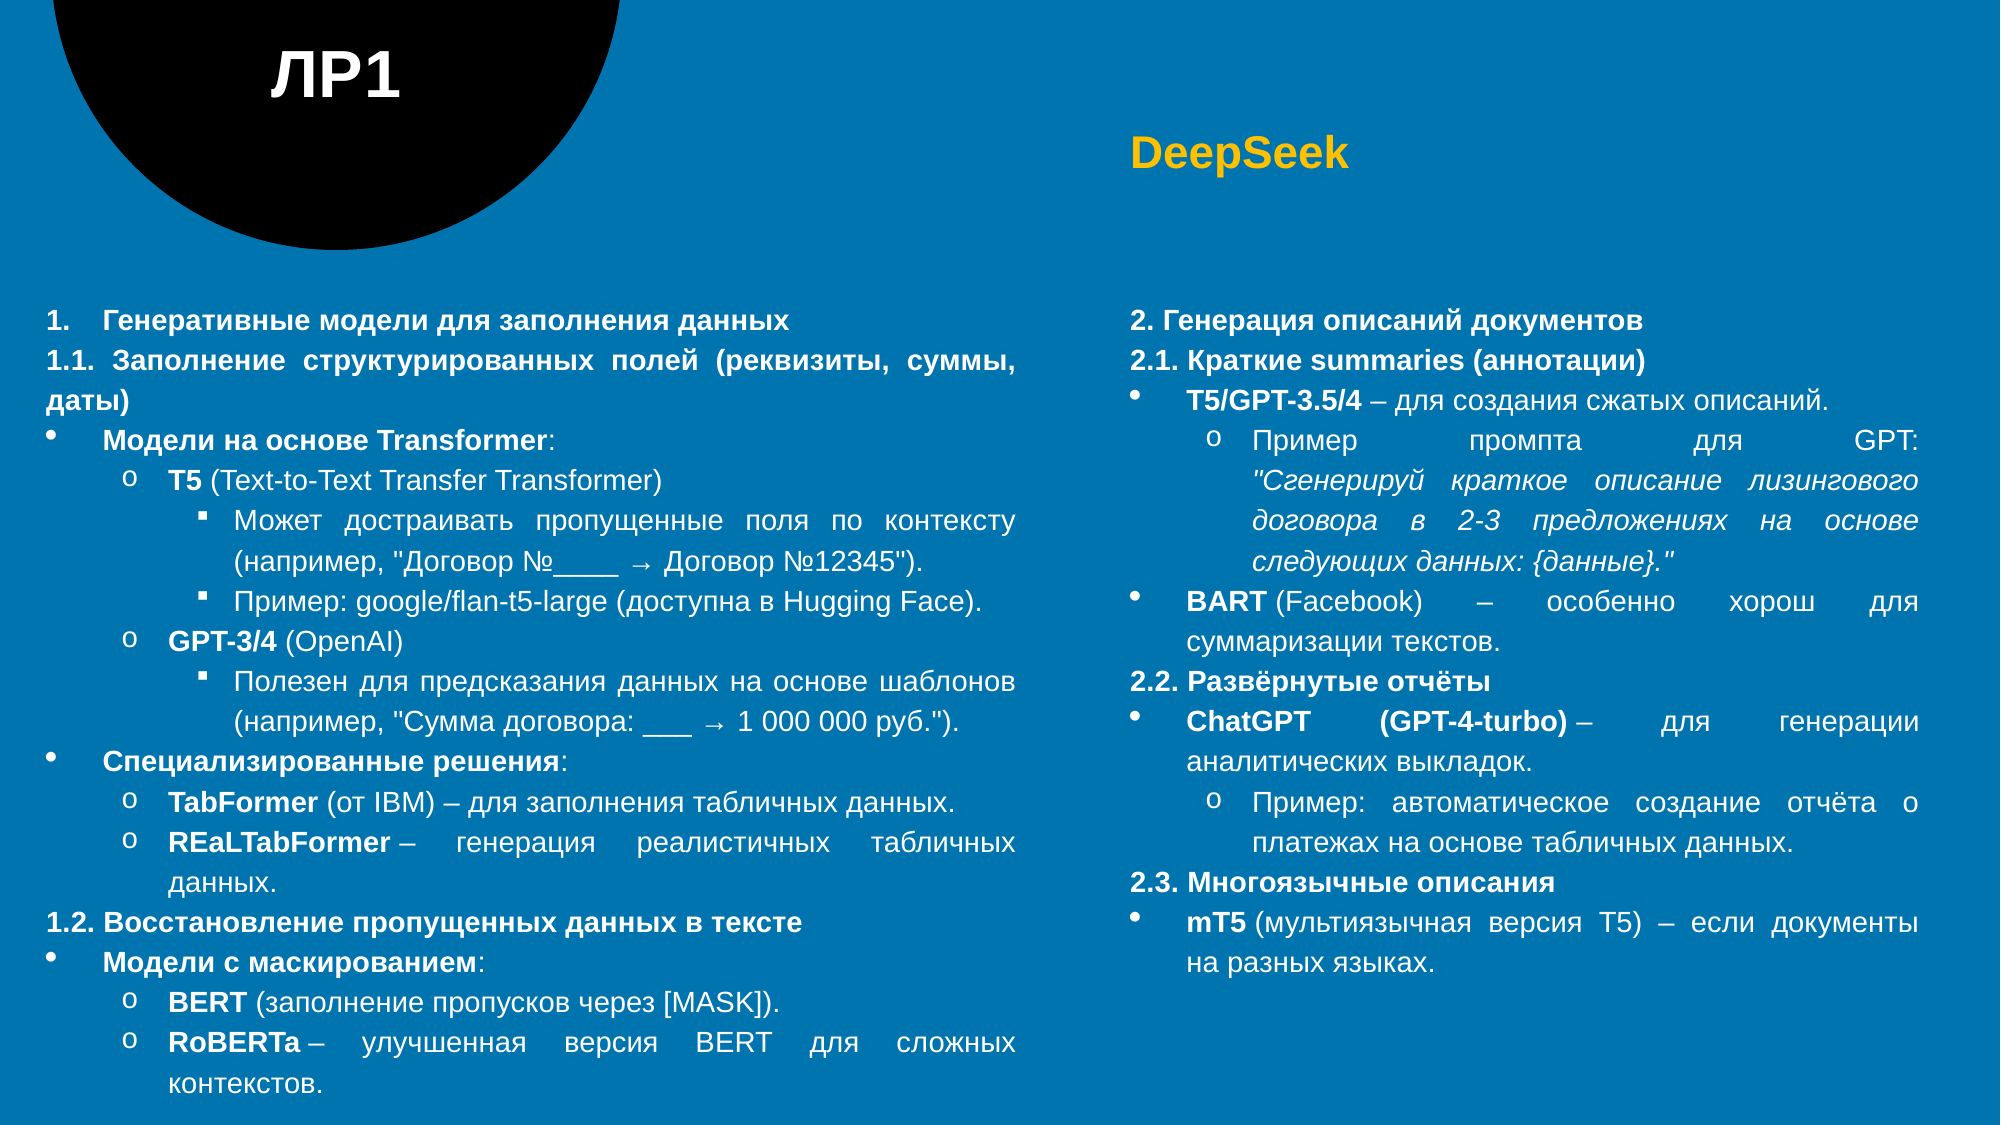

# ЛР1
DeepSeek
Генеративные модели для заполнения данных
1.1. Заполнение структурированных полей (реквизиты, суммы, даты)
Модели на основе Transformer:
T5 (Text-to-Text Transfer Transformer)
Может достраивать пропущенные поля по контексту (например, "Договор №____ → Договор №12345").
Пример: google/flan-t5-large (доступна в Hugging Face).
GPT-3/4 (OpenAI)
Полезен для предсказания данных на основе шаблонов (например, "Сумма договора: ___ → 1 000 000 руб.").
Специализированные решения:
TabFormer (от IBM) – для заполнения табличных данных.
REaLTabFormer – генерация реалистичных табличных данных.
1.2. Восстановление пропущенных данных в тексте
Модели с маскированием:
BERT (заполнение пропусков через [MASK]).
RoBERTa – улучшенная версия BERT для сложных контекстов.
2. Генерация описаний документов
2.1. Краткие summaries (аннотации)
T5/GPT-3.5/4 – для создания сжатых описаний.
Пример промпта для GPT:
"Сгенерируй краткое описание лизингового договора в 2-3 предложениях на основе следующих данных: {данные}."
BART (Facebook) – особенно хорош для суммаризации текстов.
2.2. Развёрнутые отчёты
ChatGPT (GPT-4-turbo) – для генерации аналитических выкладок.
Пример: автоматическое создание отчёта о платежах на основе табличных данных.
2.3. Многоязычные описания
mT5 (мультиязычная версия T5) – если документы на разных языках.